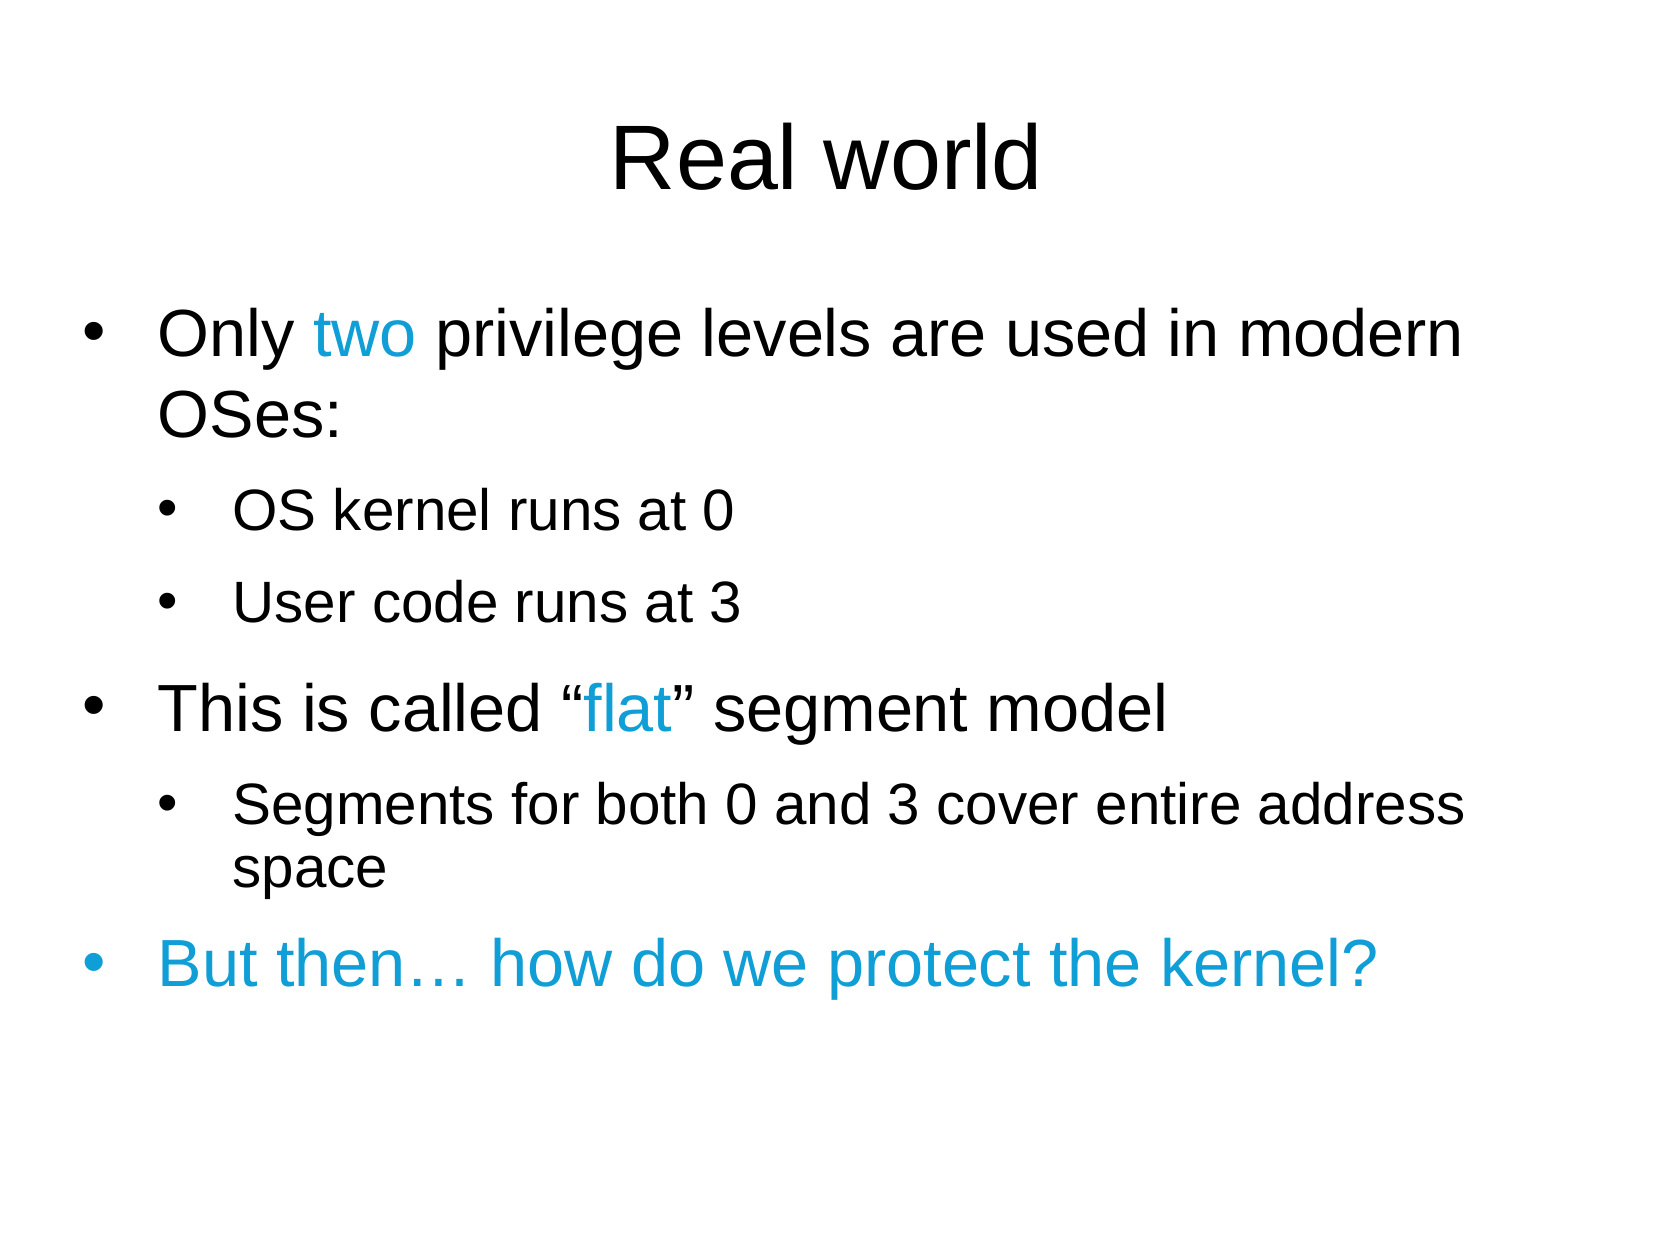

Real world
Only two privilege levels are used in modern OSes:
OS kernel runs at 0
User code runs at 3
This is called “flat” segment model
Segments for both 0 and 3 cover entire address space
But then… how do we protect the kernel?